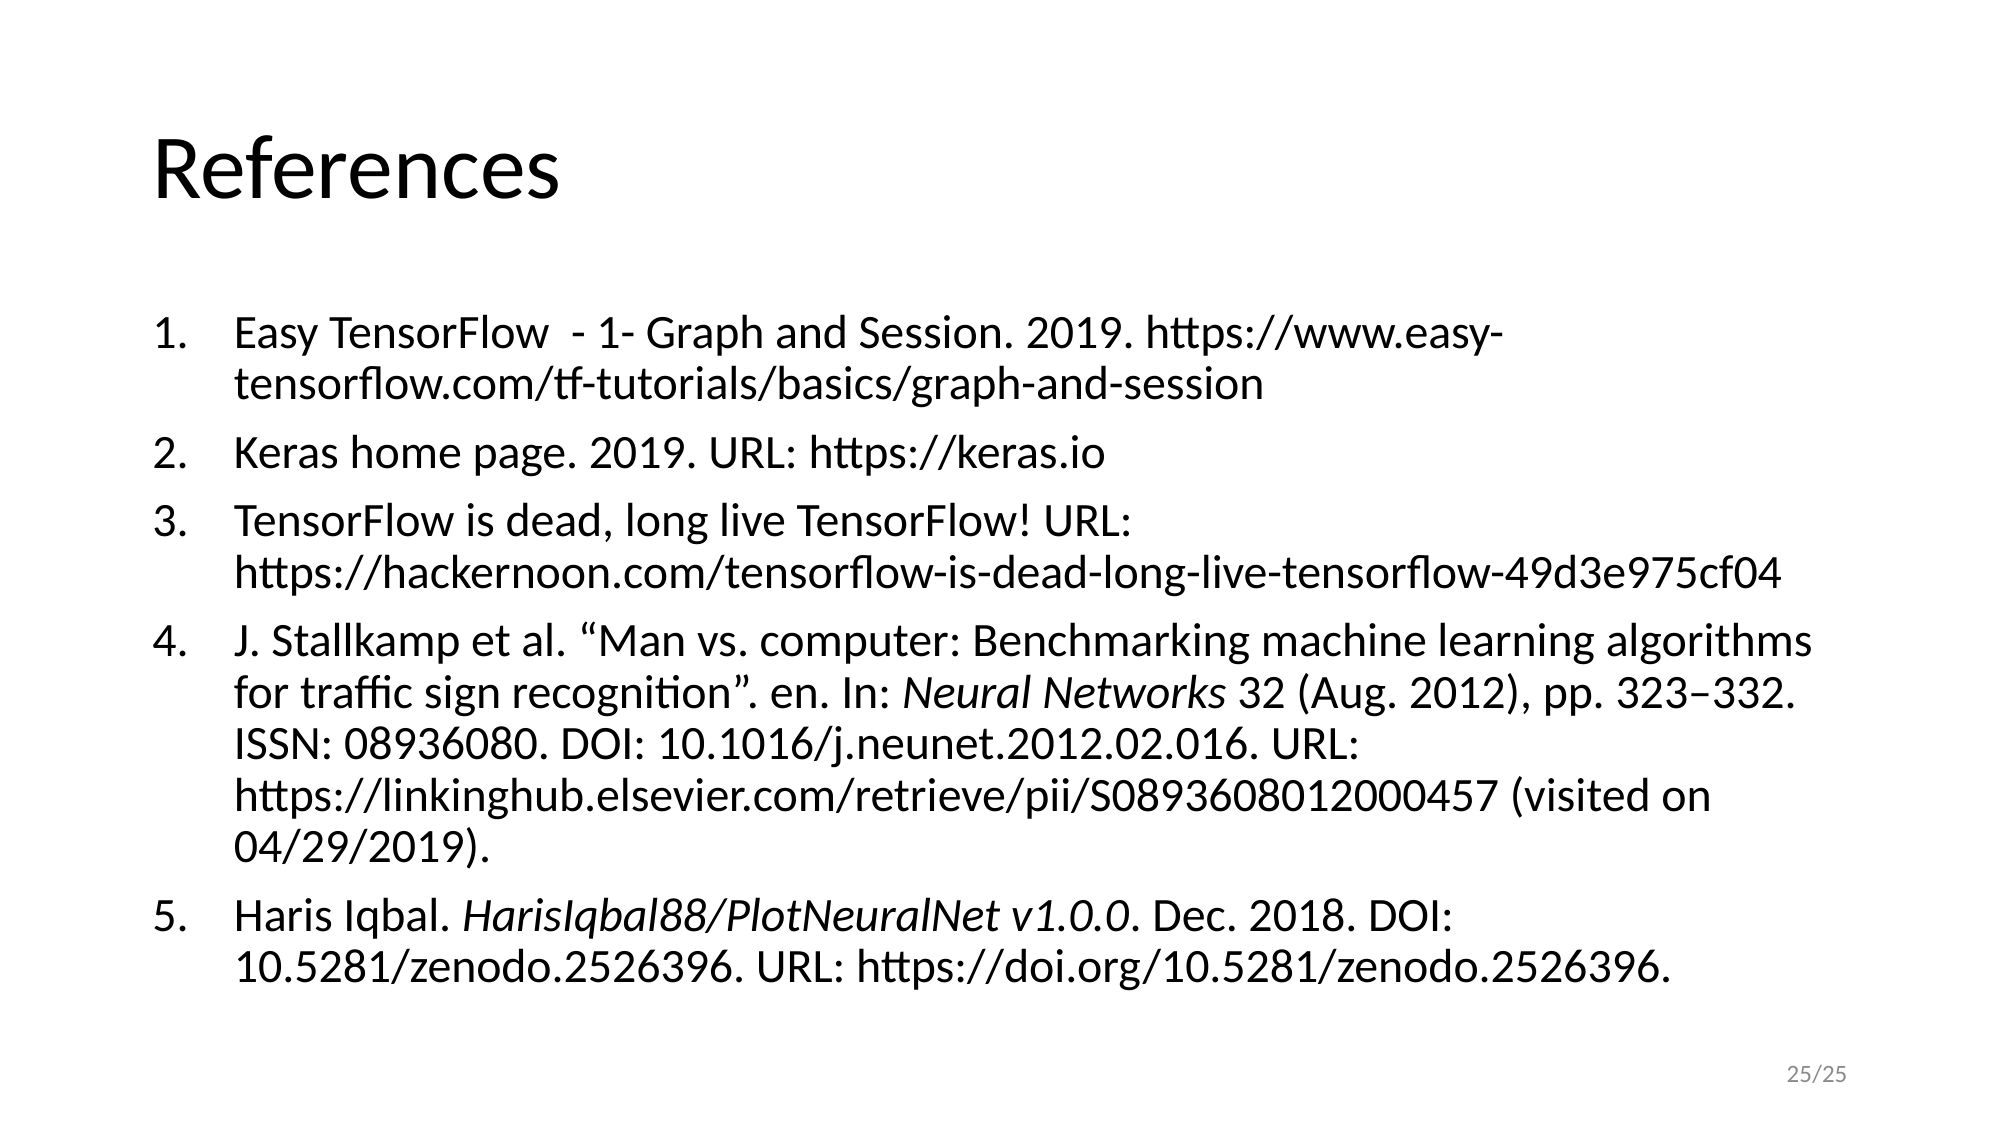

# References
Easy TensorFlow  - 1- Graph and Session. 2019. https://www.easy-tensorflow.com/tf-tutorials/basics/graph-and-session
Keras home page. 2019. URL: https://keras.io
TensorFlow is dead, long live TensorFlow! URL: https://hackernoon.com/tensorflow-is-dead-long-live-tensorflow-49d3e975cf04
J. Stallkamp et al. “Man vs. computer: Benchmarking machine learning algorithms for traffic sign recognition”. en. In: Neural Networks 32 (Aug. 2012), pp. 323–332. ISSN: 08936080. DOI: 10.1016/j.neunet.2012.02.016. URL: https://linkinghub.elsevier.com/retrieve/pii/S0893608012000457 (visited on 04/29/2019).
Haris Iqbal. HarisIqbal88/PlotNeuralNet v1.0.0. Dec. 2018. DOI: 10.5281/zenodo.2526396. URL: https://doi.org/10.5281/zenodo.2526396.

25/25